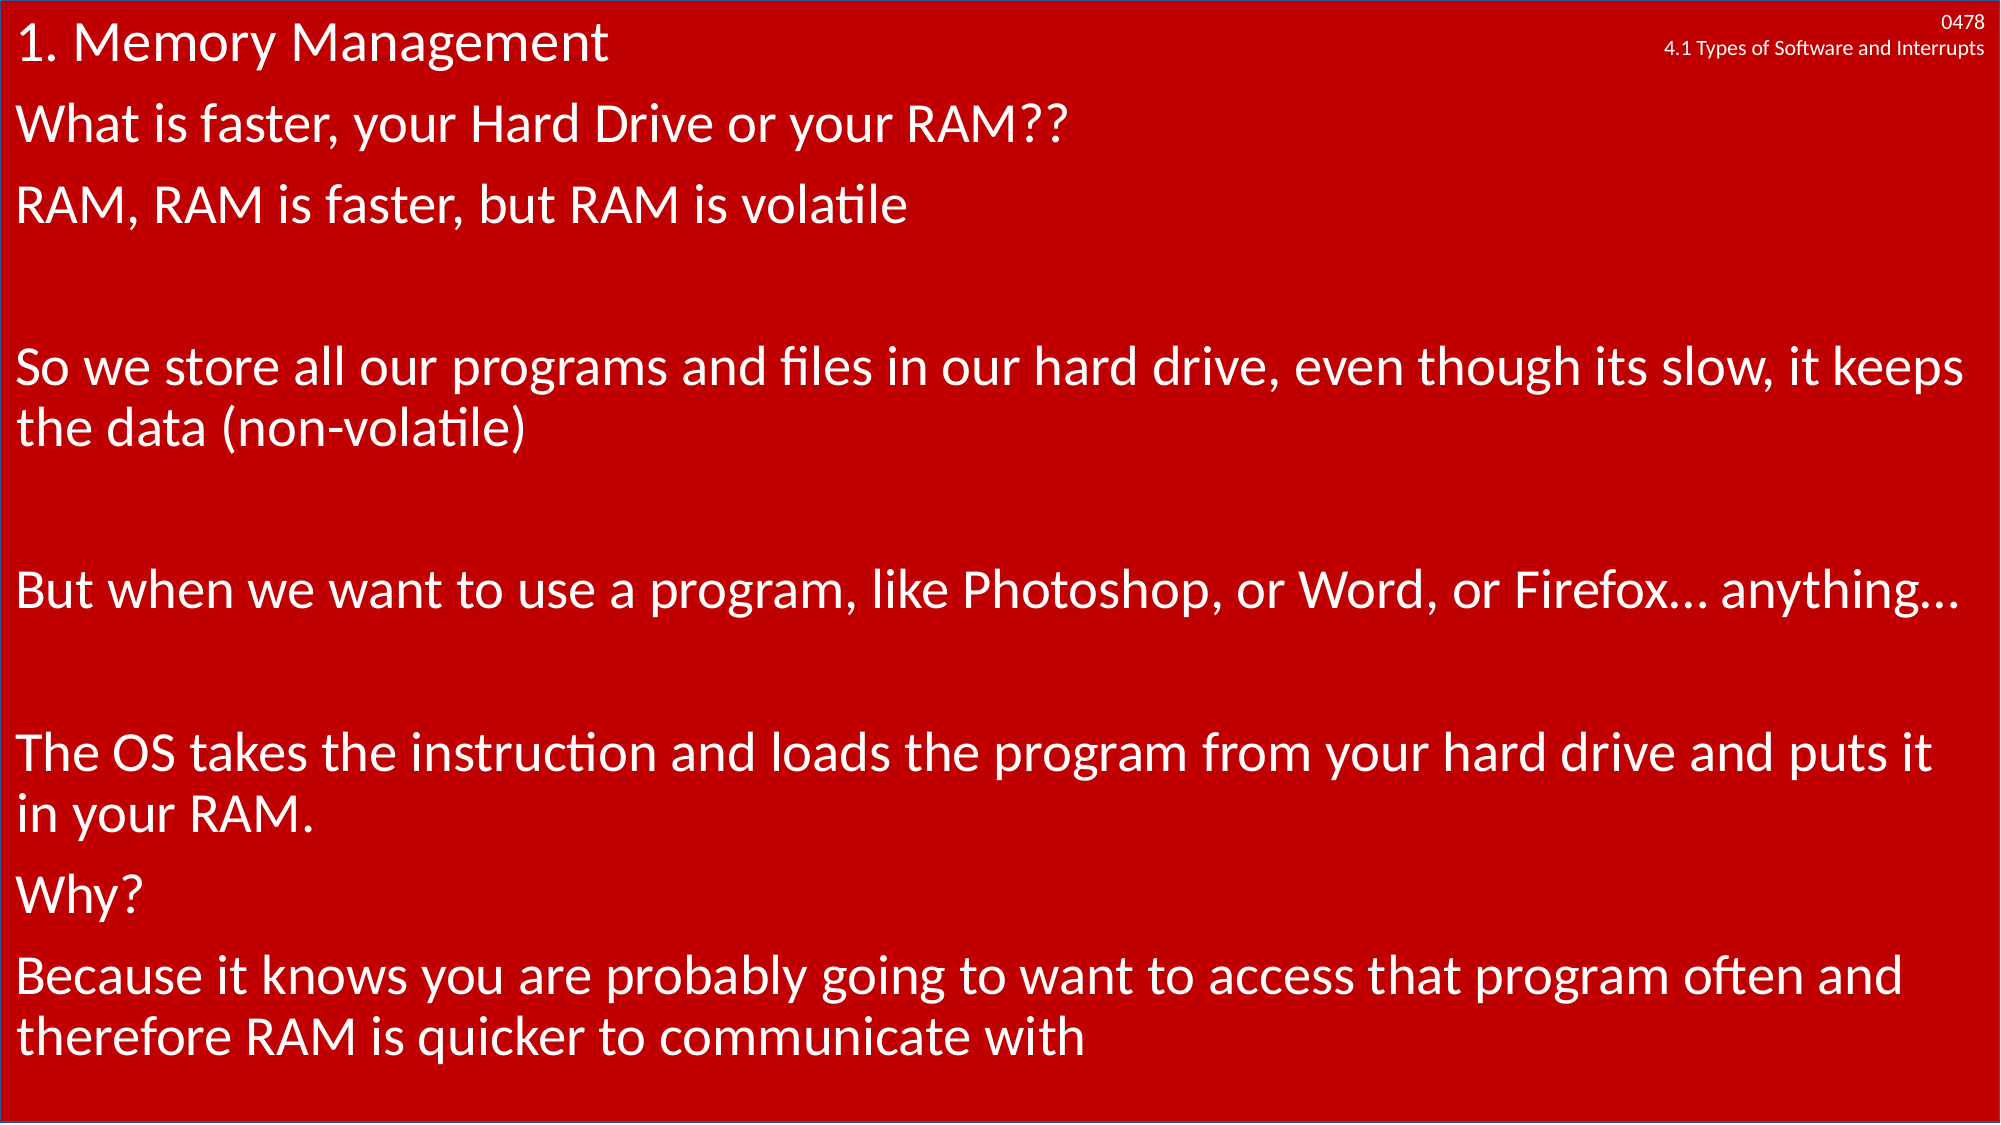

# 1. Memory Management
What is faster, your Hard Drive or your RAM??
RAM, RAM is faster, but RAM is volatile

So we store all our programs and files in our hard drive, even though its slow, it keeps the data (non-volatile)

But when we want to use a program, like Photoshop, or Word, or Firefox… anything…

The OS takes the instruction and loads the program from your hard drive and puts it in your RAM.
Why?
Because it knows you are probably going to want to access that program often and therefore RAM is quicker to communicate with